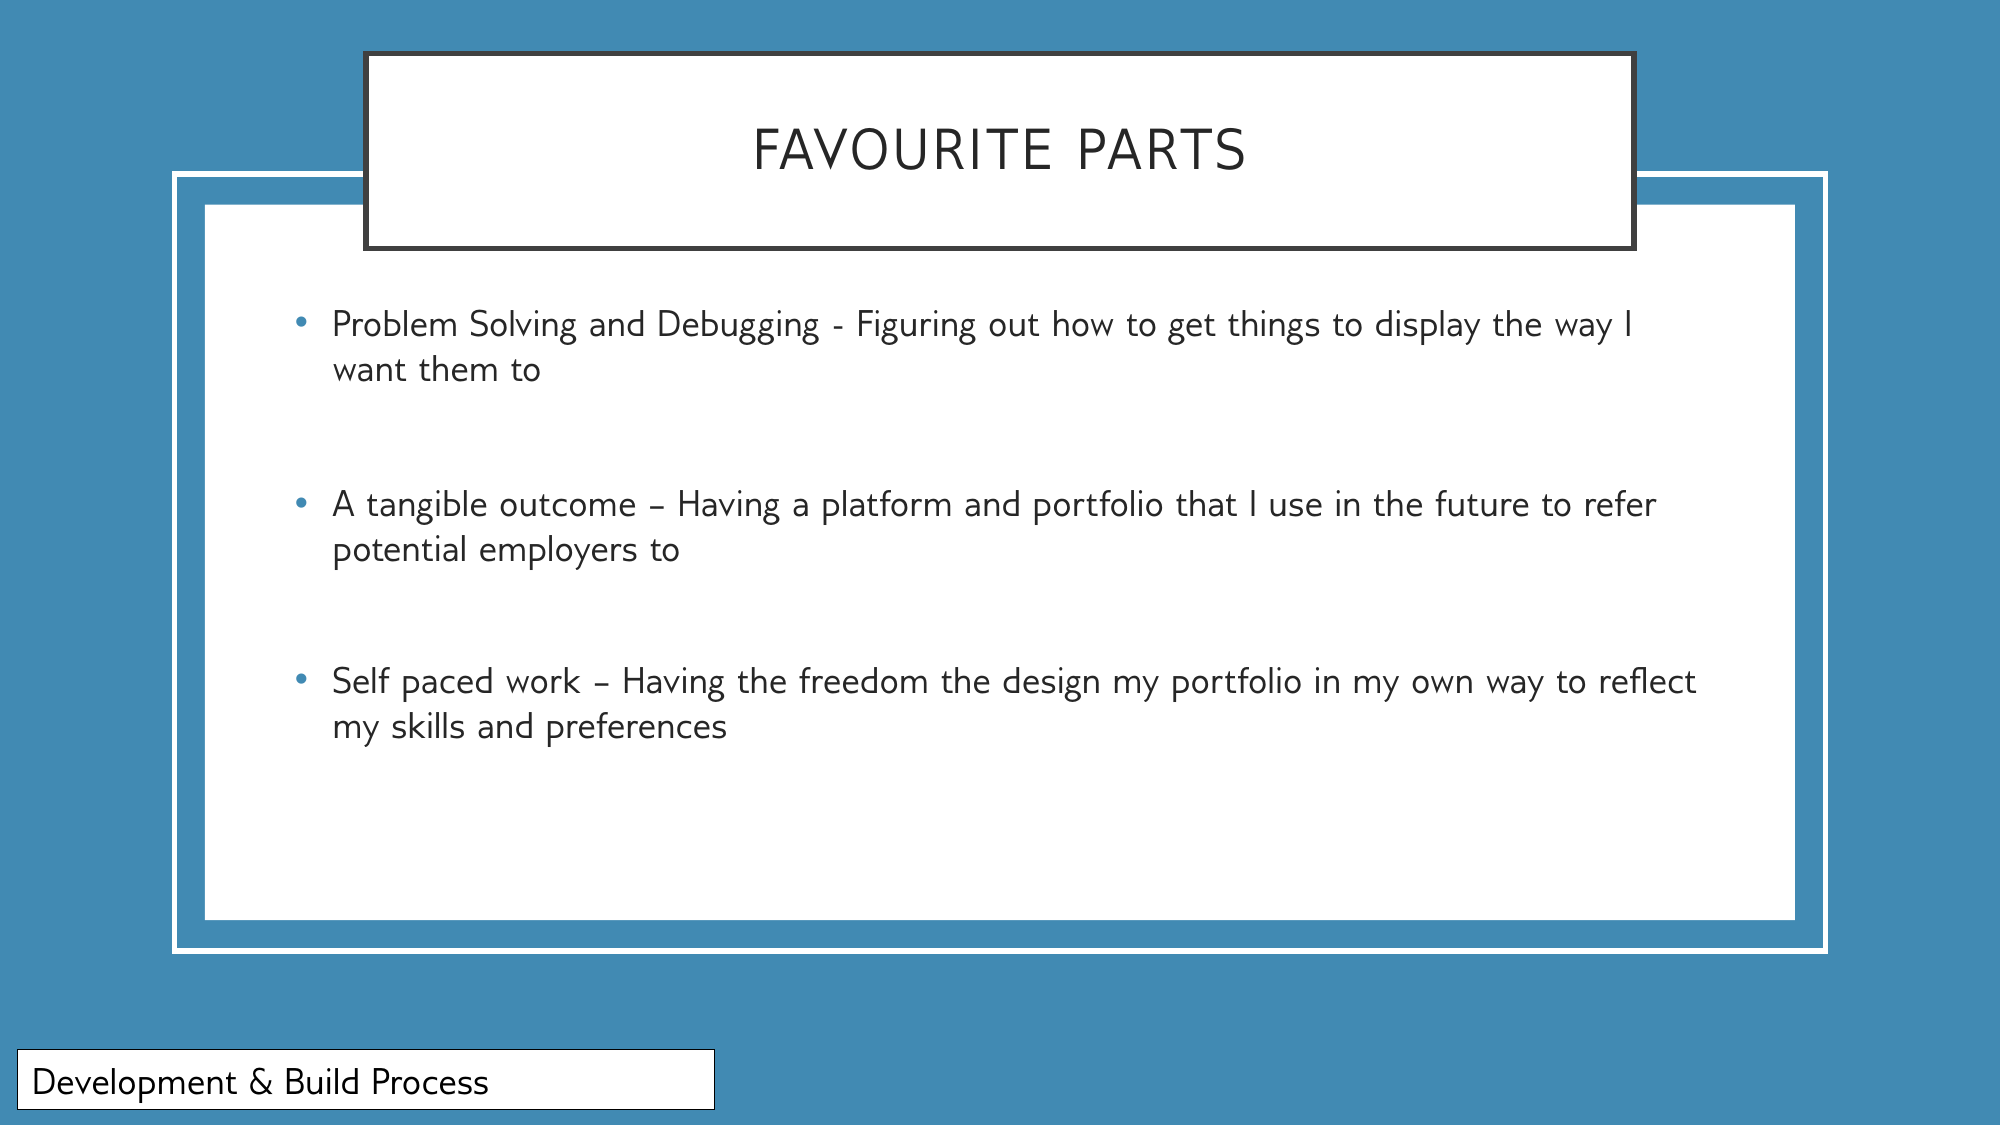

# FAVOURITE PARTS

Problem Solving and Debugging - Figuring out how to get things to display the way I want them to

A tangible outcome – Having a platform and portfolio that I use in the future to refer potential employers to

Self paced work – Having the freedom the design my portfolio in my own way to reflect my skills and preferences

Development & Build Process